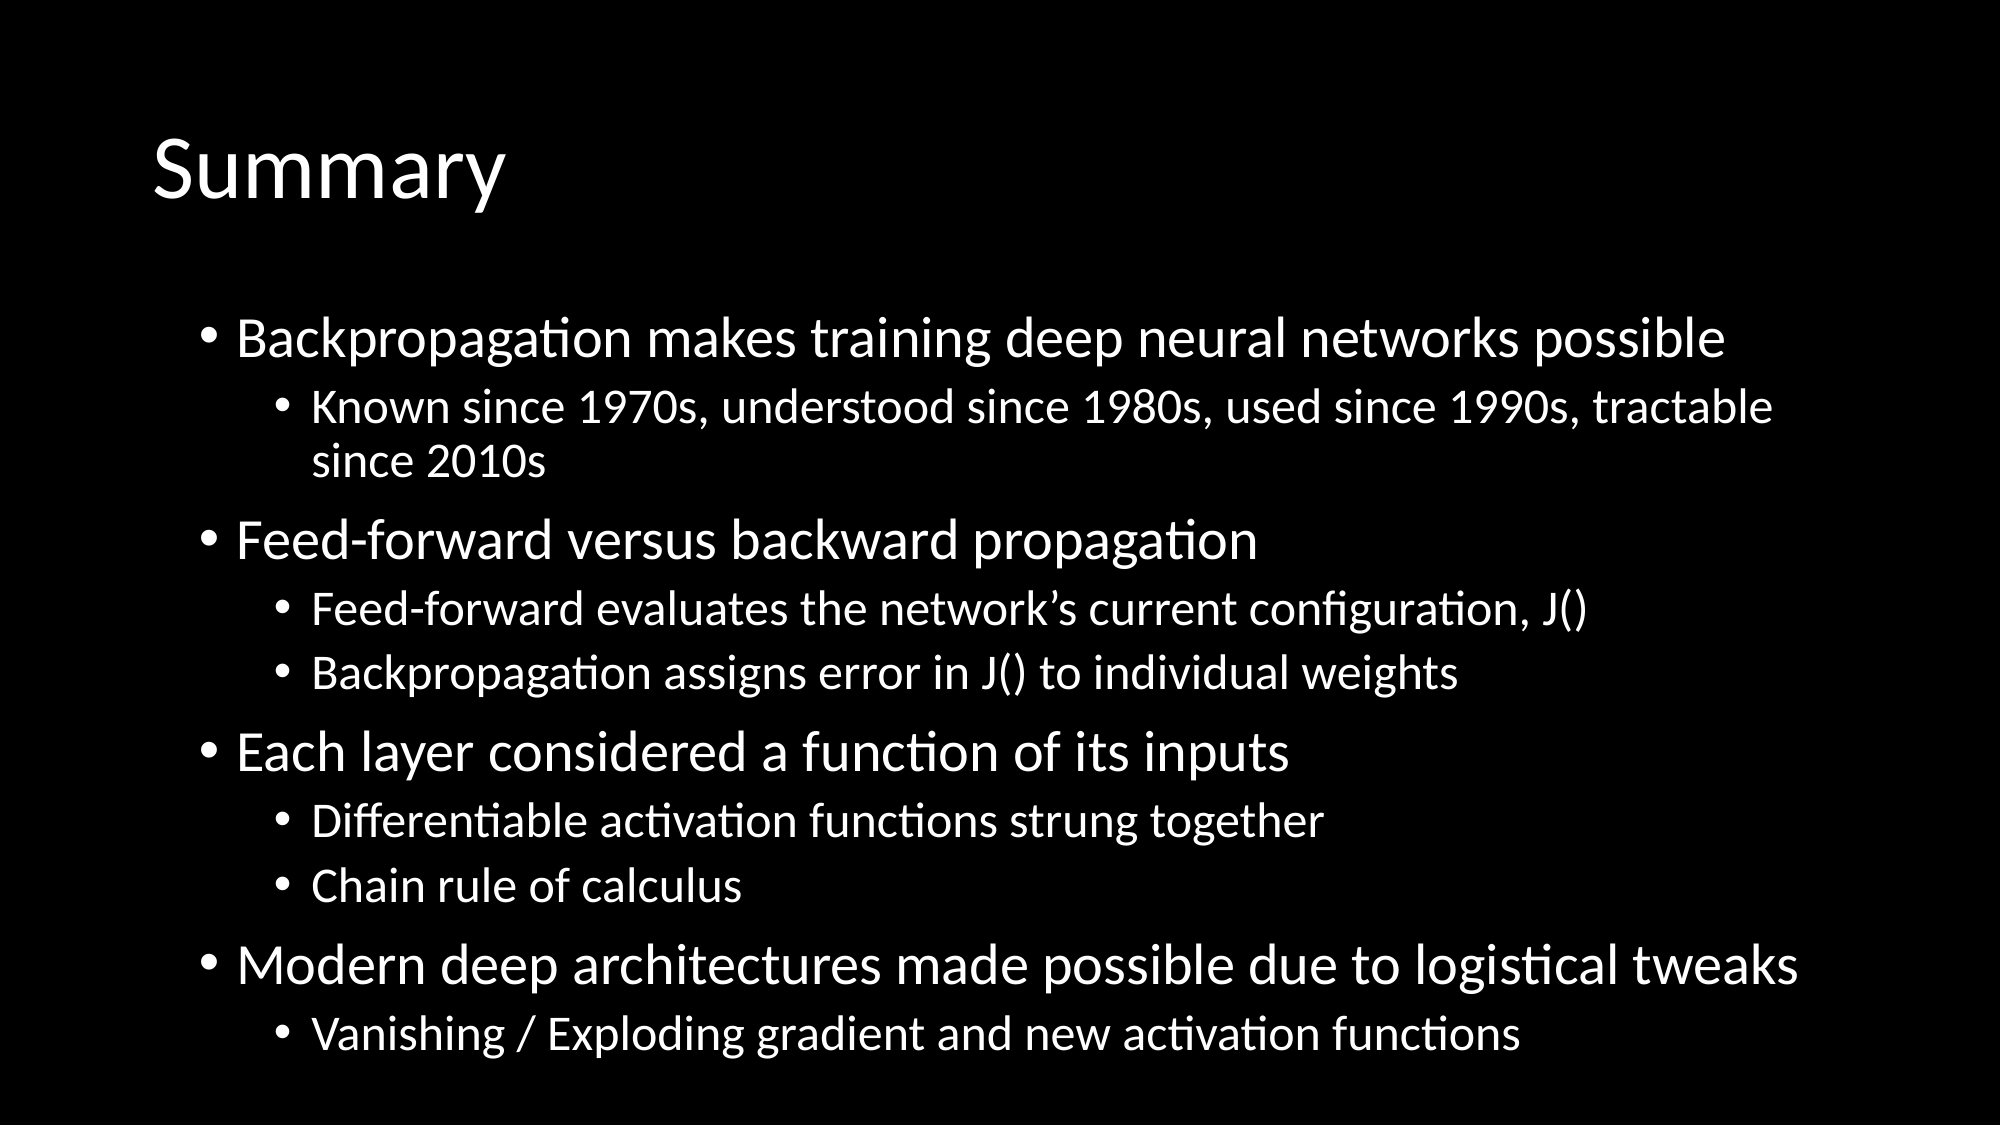

# Summary
Backpropagation makes training deep neural networks possible
Known since 1970s, understood since 1980s, used since 1990s, tractable since 2010s
Feed-forward versus backward propagation
Feed-forward evaluates the network’s current configuration, J()
Backpropagation assigns error in J() to individual weights
Each layer considered a function of its inputs
Differentiable activation functions strung together
Chain rule of calculus
Modern deep architectures made possible due to logistical tweaks
Vanishing / Exploding gradient and new activation functions